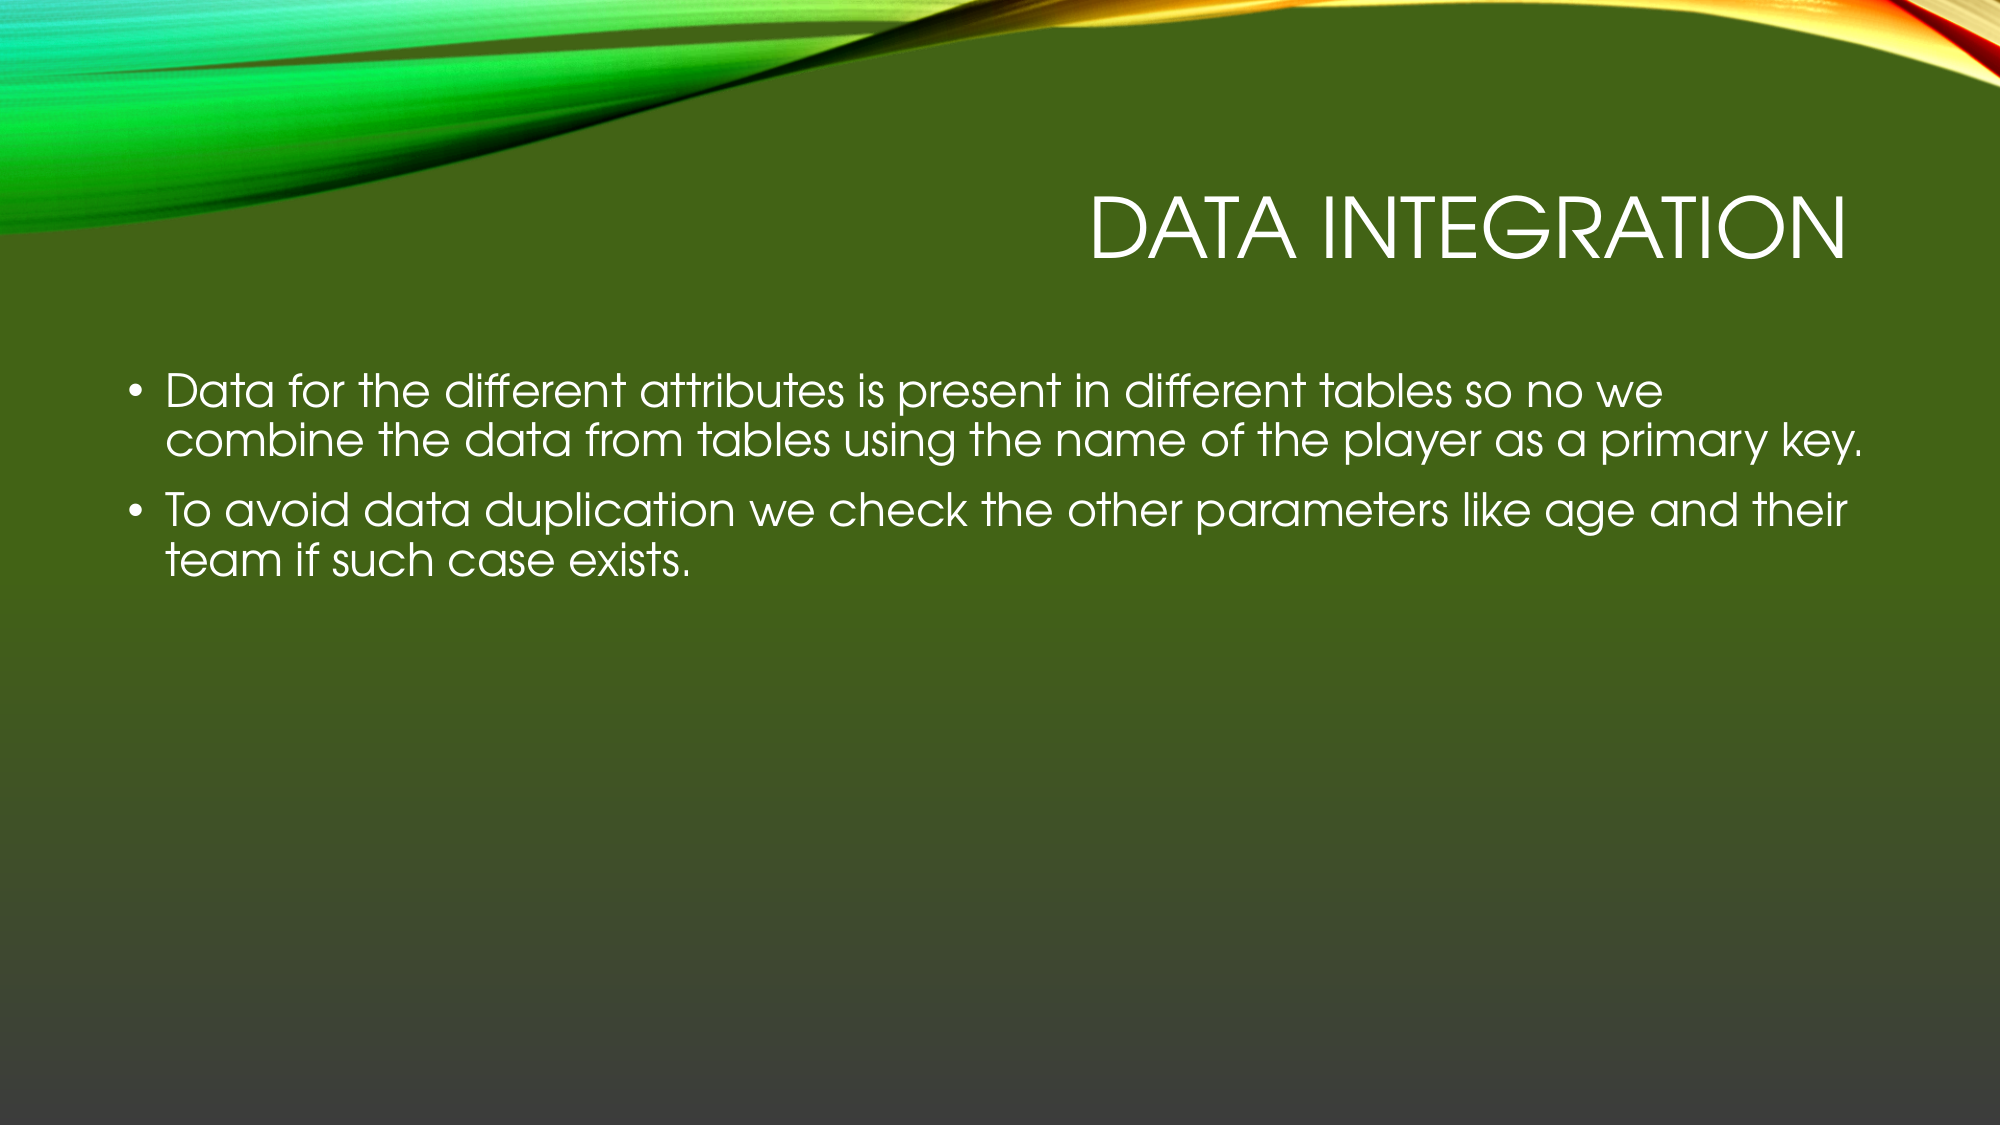

# Data Integration
Data for the different attributes is present in different tables so no we combine the data from tables using the name of the player as a primary key.
To avoid data duplication we check the other parameters like age and their team if such case exists.